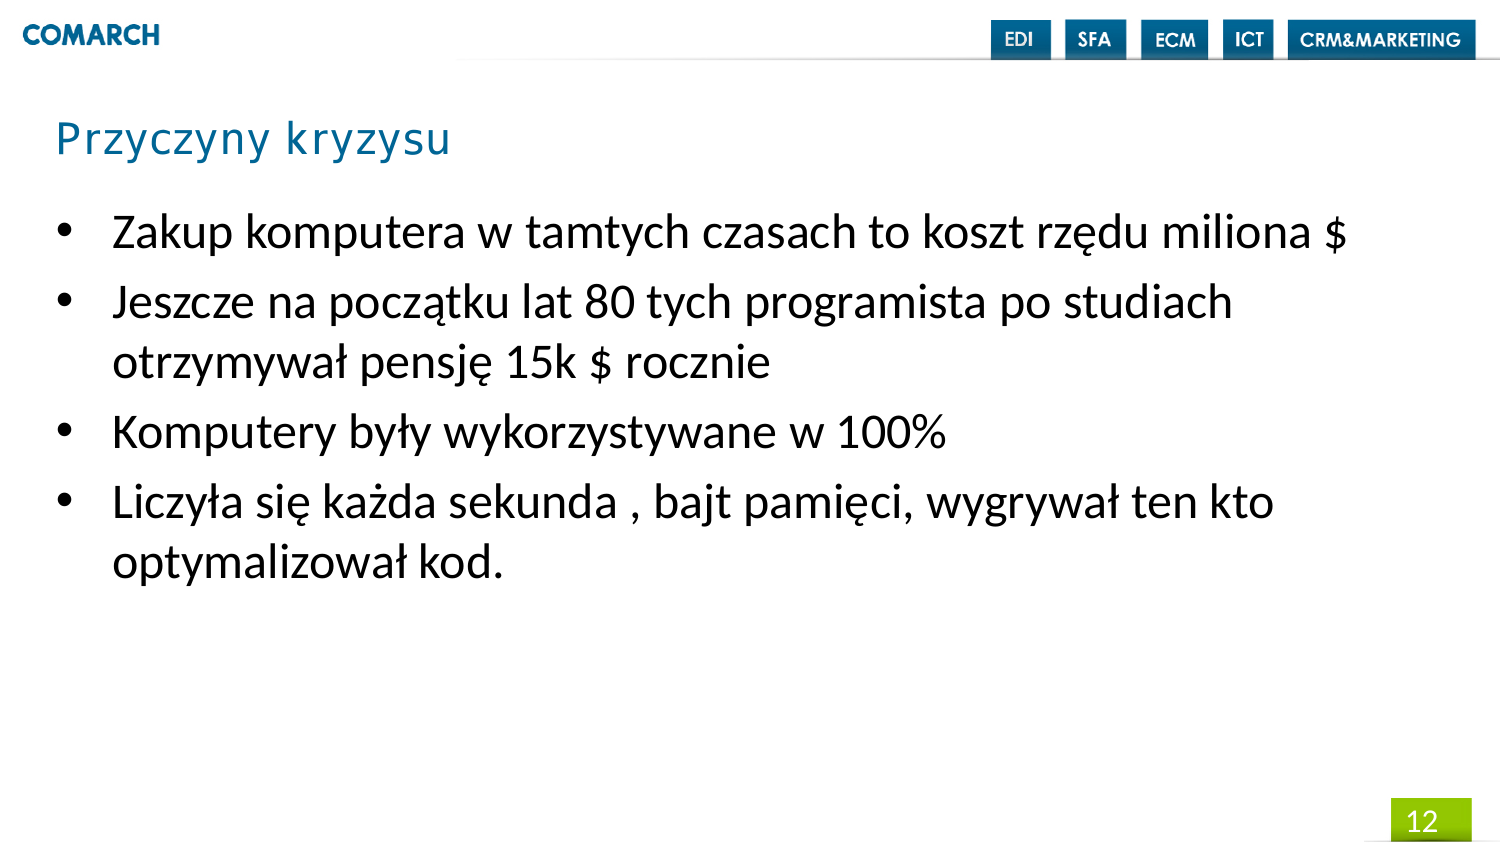

Przyczyny kryzysu

Zakup komputera w tamtych czasach to koszt rzędu miliona $
Jeszcze na początku lat 80 tych programista po studiach otrzymywał pensję 15k $ rocznie
Komputery były wykorzystywane w 100%
Liczyła się każda sekunda , bajt pamięci, wygrywał ten kto optymalizował kod.